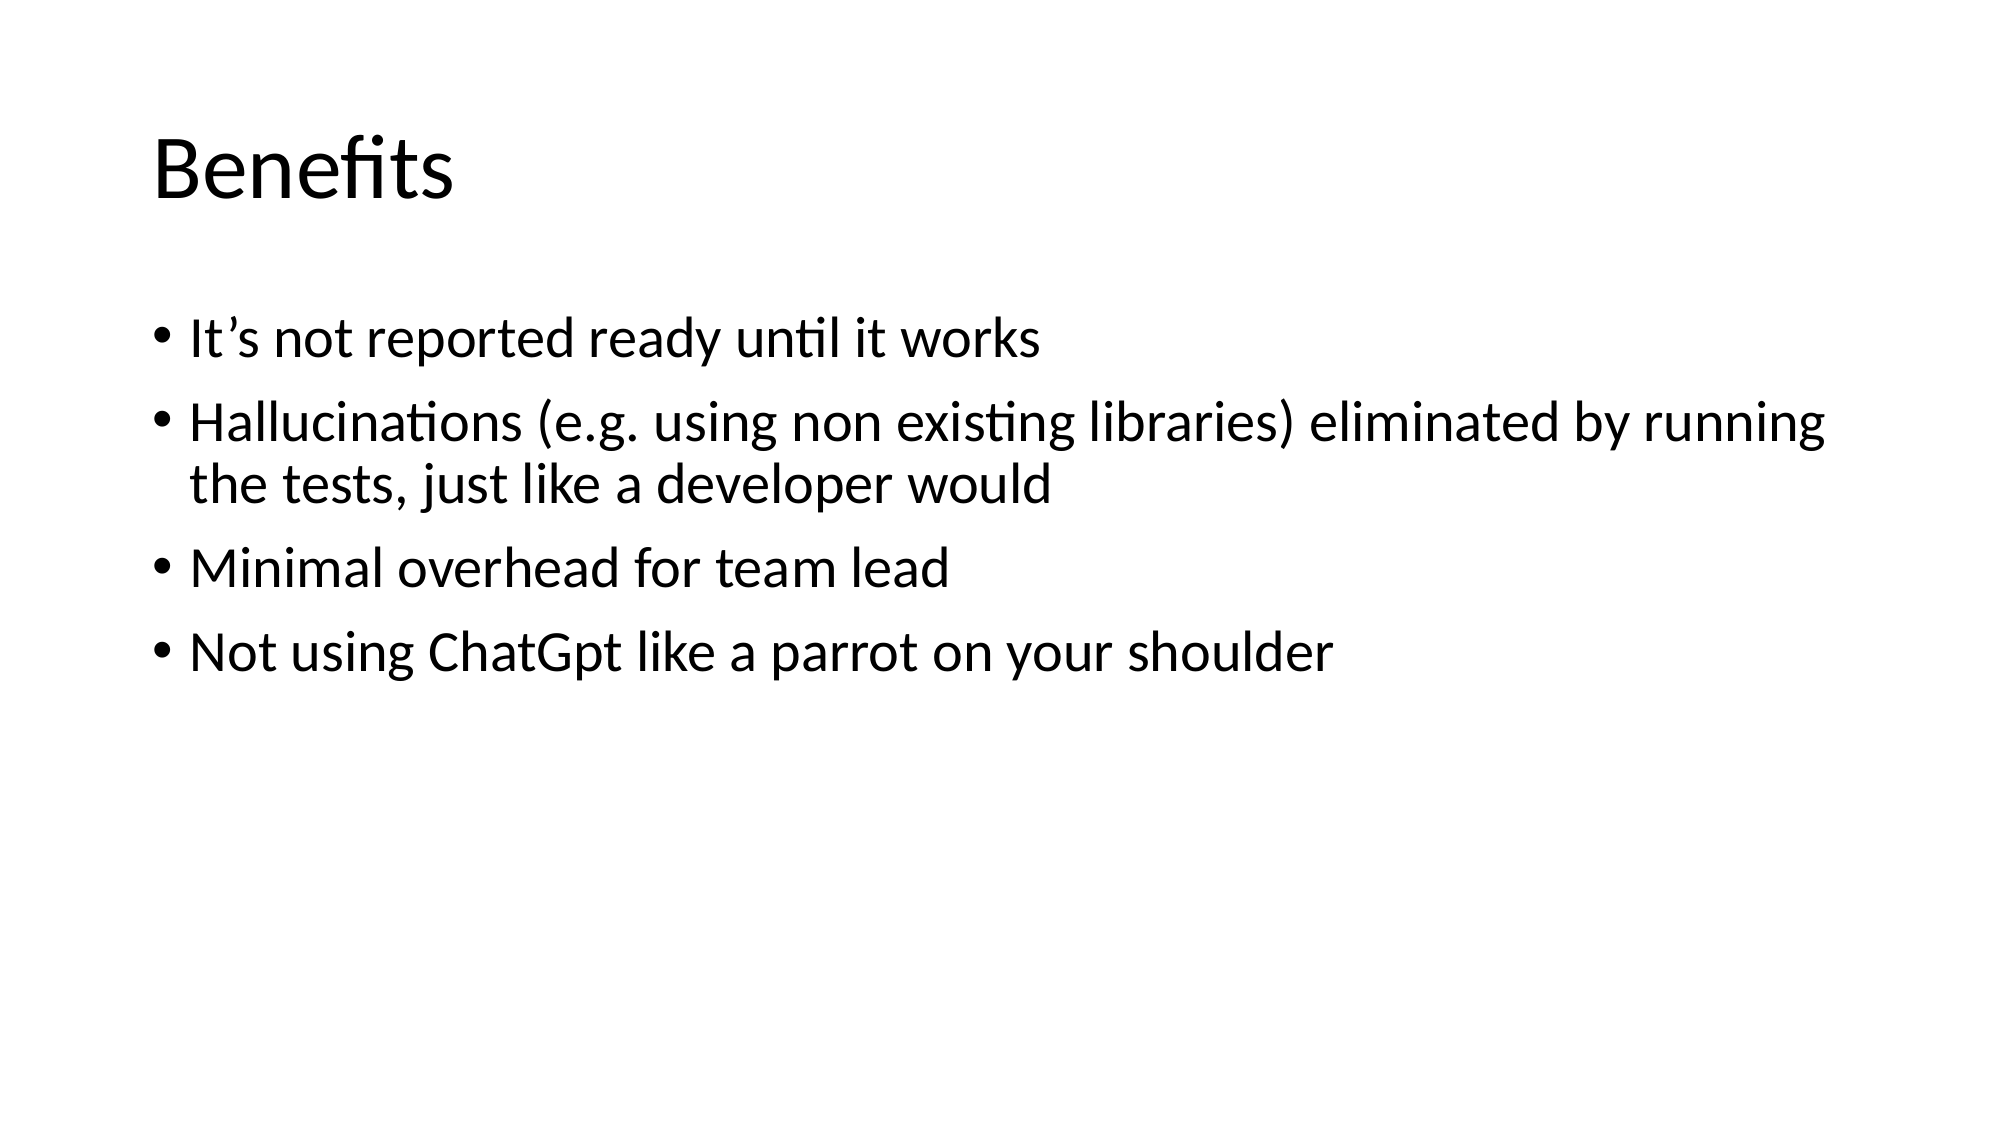

# Benefits
It’s not reported ready until it works
Hallucinations (e.g. using non existing libraries) eliminated by running the tests, just like a developer would
Minimal overhead for team lead
Not using ChatGpt like a parrot on your shoulder